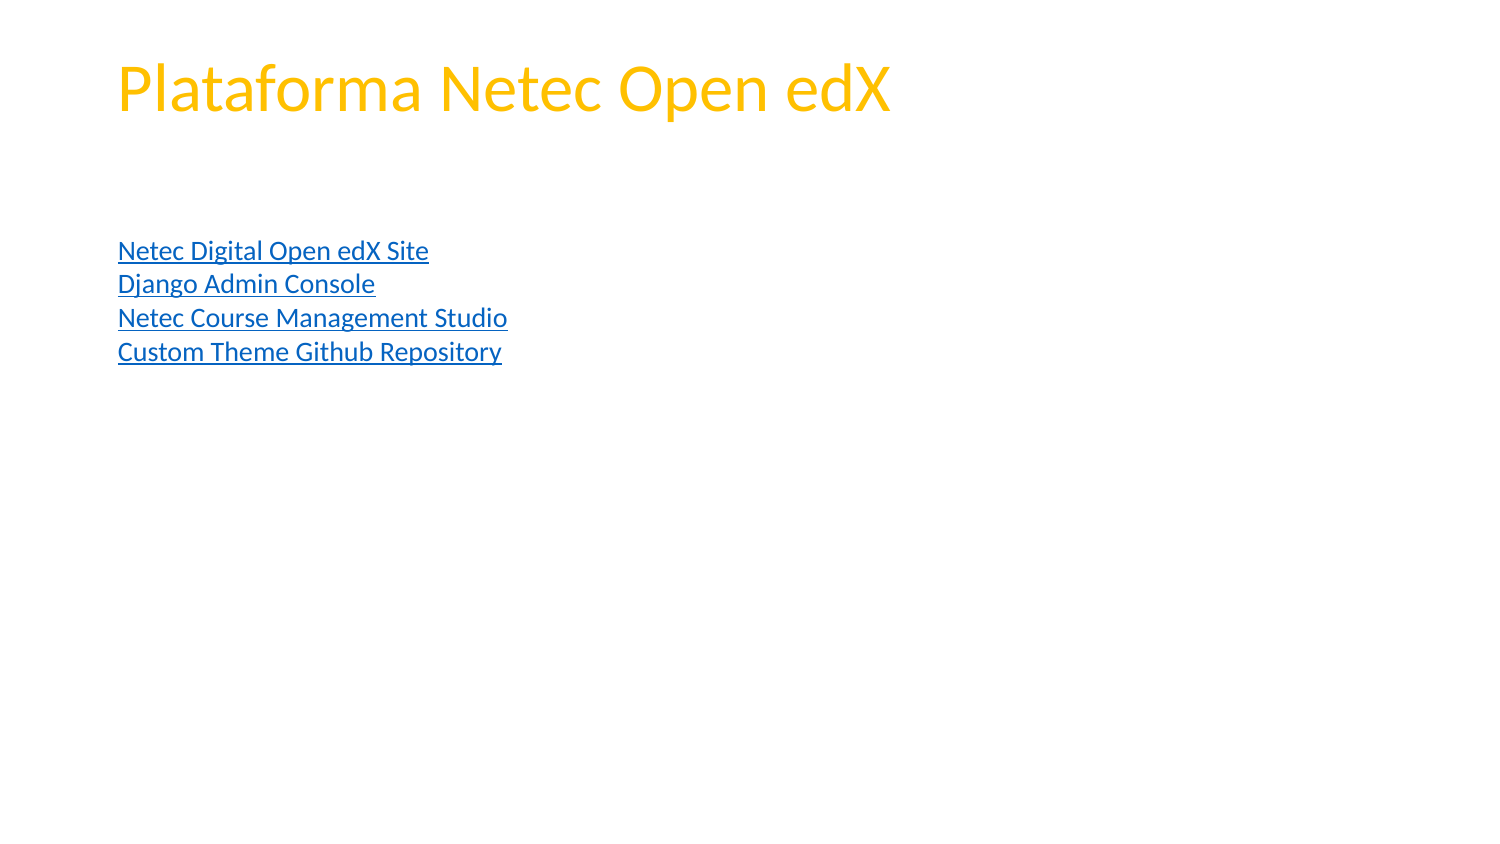

Plataforma Netec Open edX
Netec Digital Open edX Site
Django Admin Console
Netec Course Management Studio
Custom Theme Github Repository